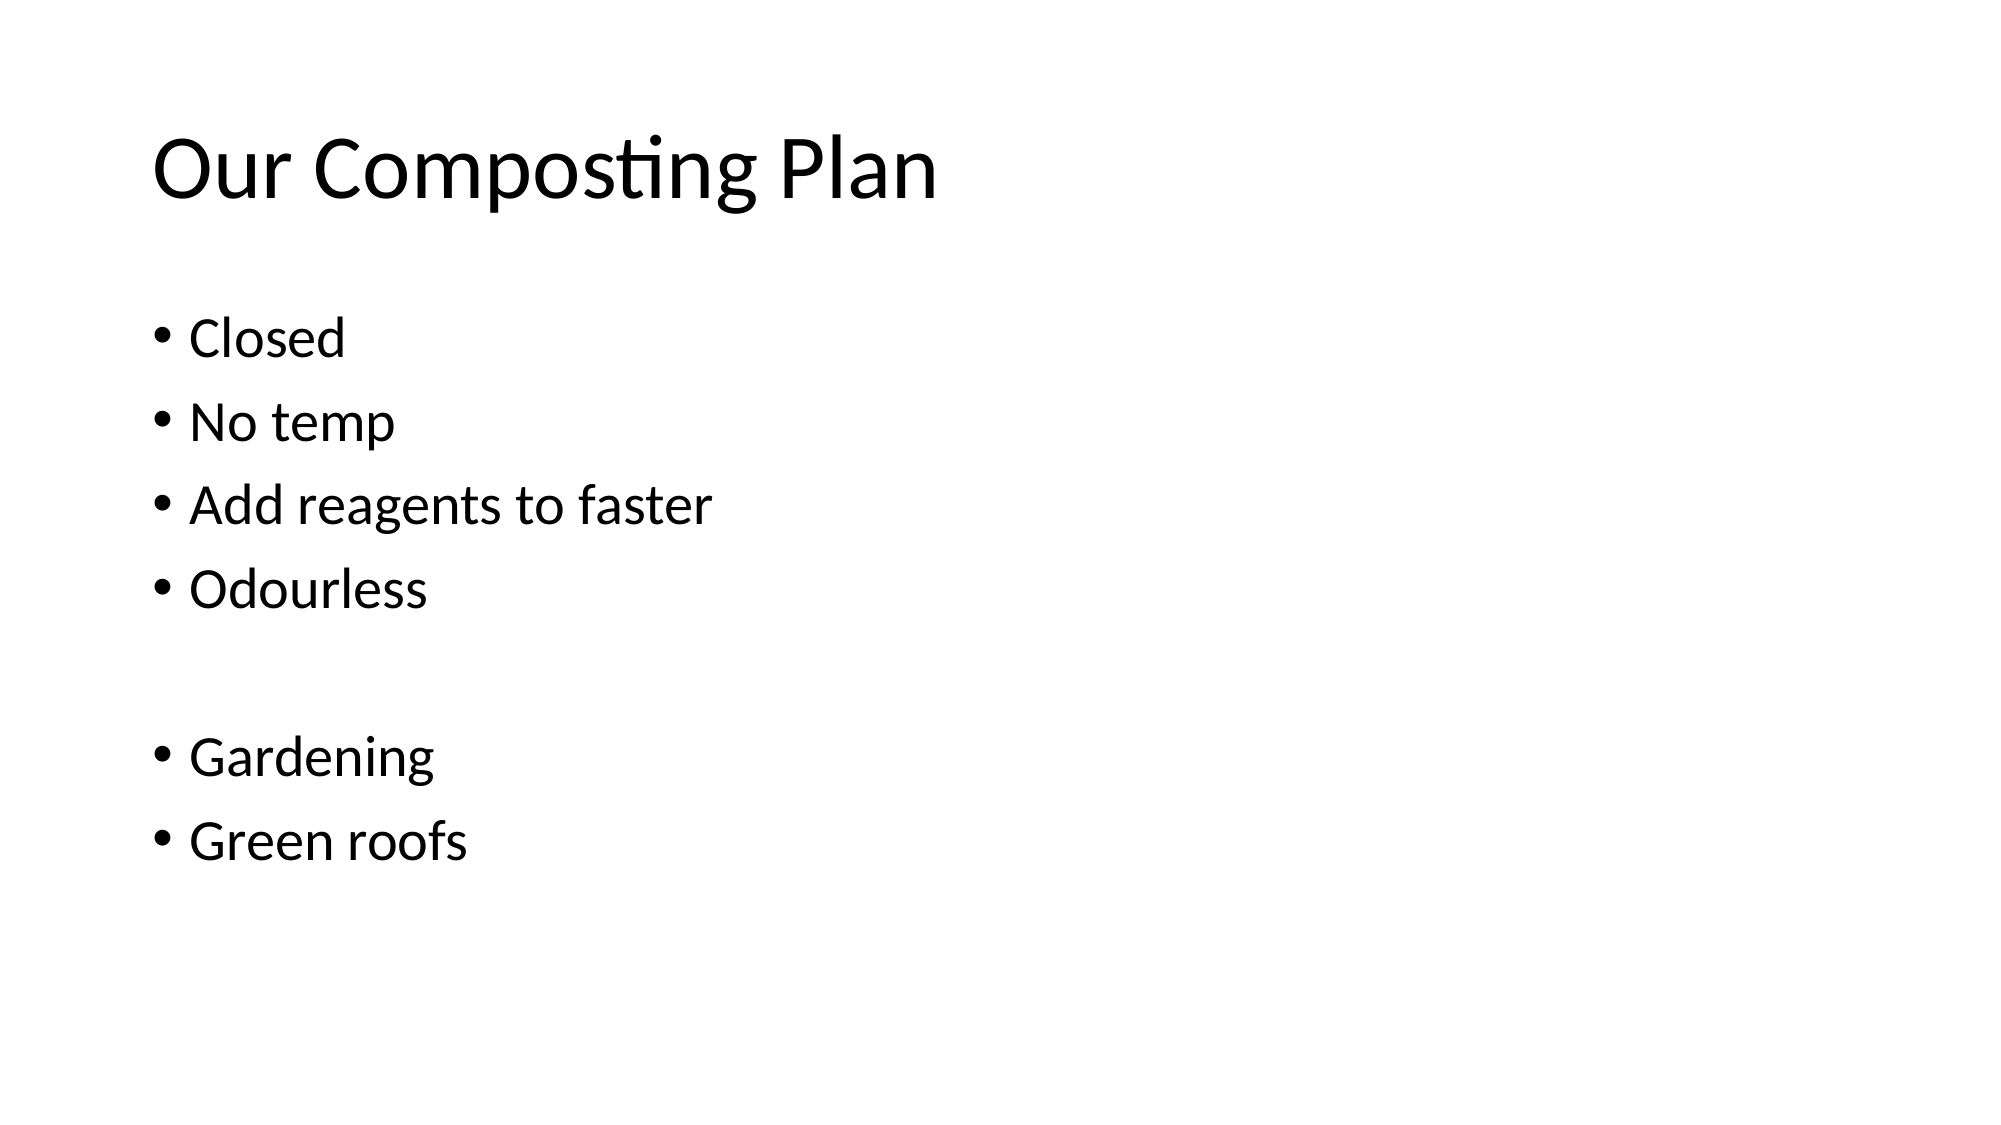

# Our Composting Plan
Closed
No temp
Add reagents to faster
Odourless

Gardening
Green roofs